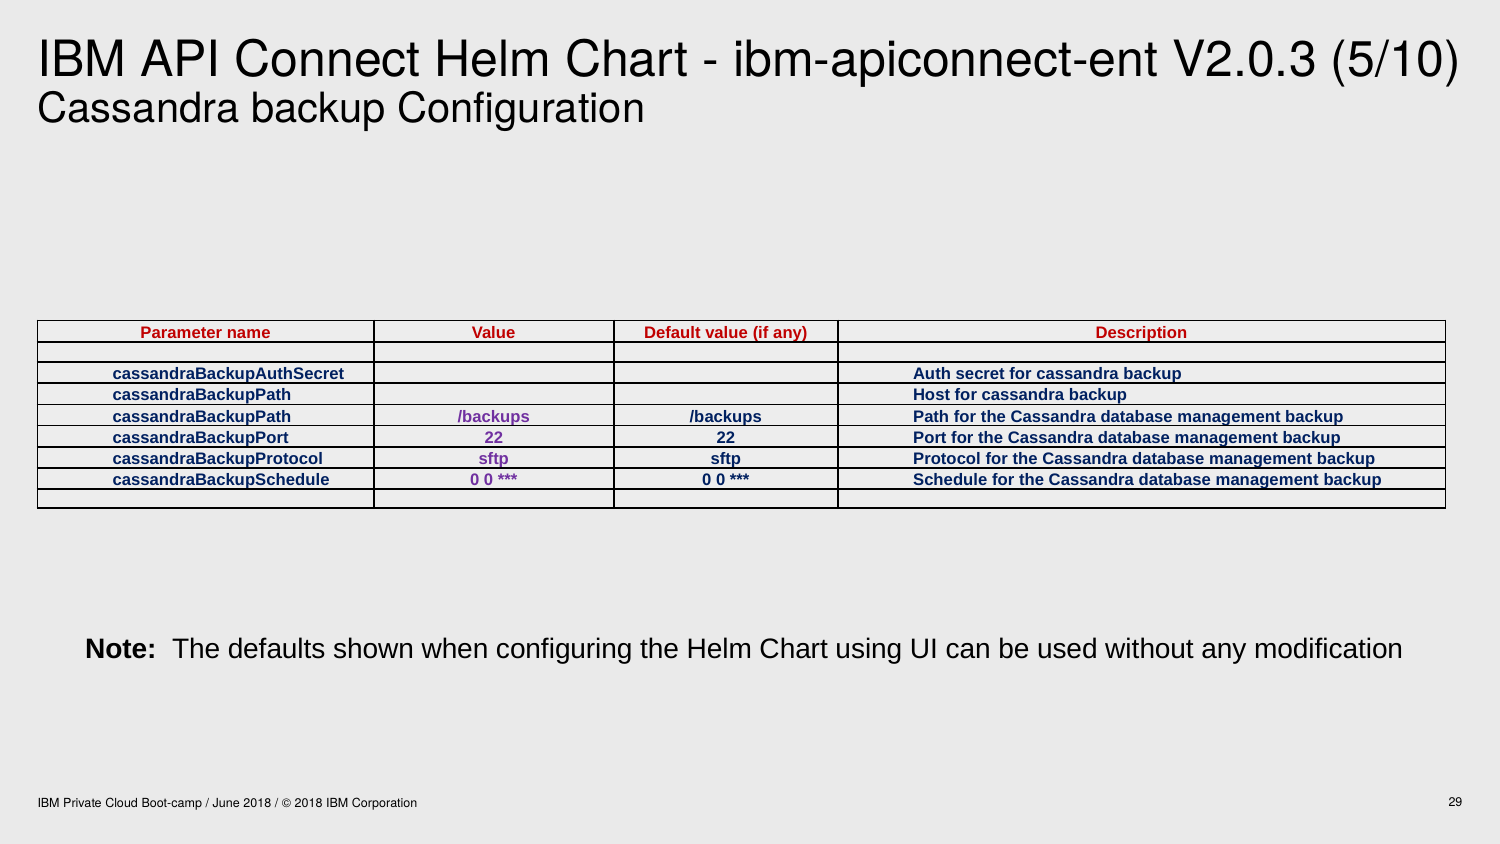

# IBM API Connect Helm Chart - ibm-apiconnect-ent V2.0.3 (5/10) Cassandra backup Configuration
| Parameter name | Value | Default value (if any) | Description |
| --- | --- | --- | --- |
|  |  |  |  |
| cassandraBackupAuthSecret |  |  | Auth secret for cassandra backup |
| cassandraBackupPath |  |  | Host for cassandra backup |
| cassandraBackupPath | /backups | /backups | Path for the Cassandra database management backup |
| cassandraBackupPort | 22 | 22 | Port for the Cassandra database management backup |
| cassandraBackupProtocol | sftp | sftp | Protocol for the Cassandra database management backup |
| cassandraBackupSchedule | 0 0 \*\*\* | 0 0 \*\*\* | Schedule for the Cassandra database management backup |
|  |  |  |  |
Note:  The defaults shown when configuring the Helm Chart using UI can be used without any modification
IBM Private Cloud Boot-camp / June 2018 / © 2018 IBM Corporation
29